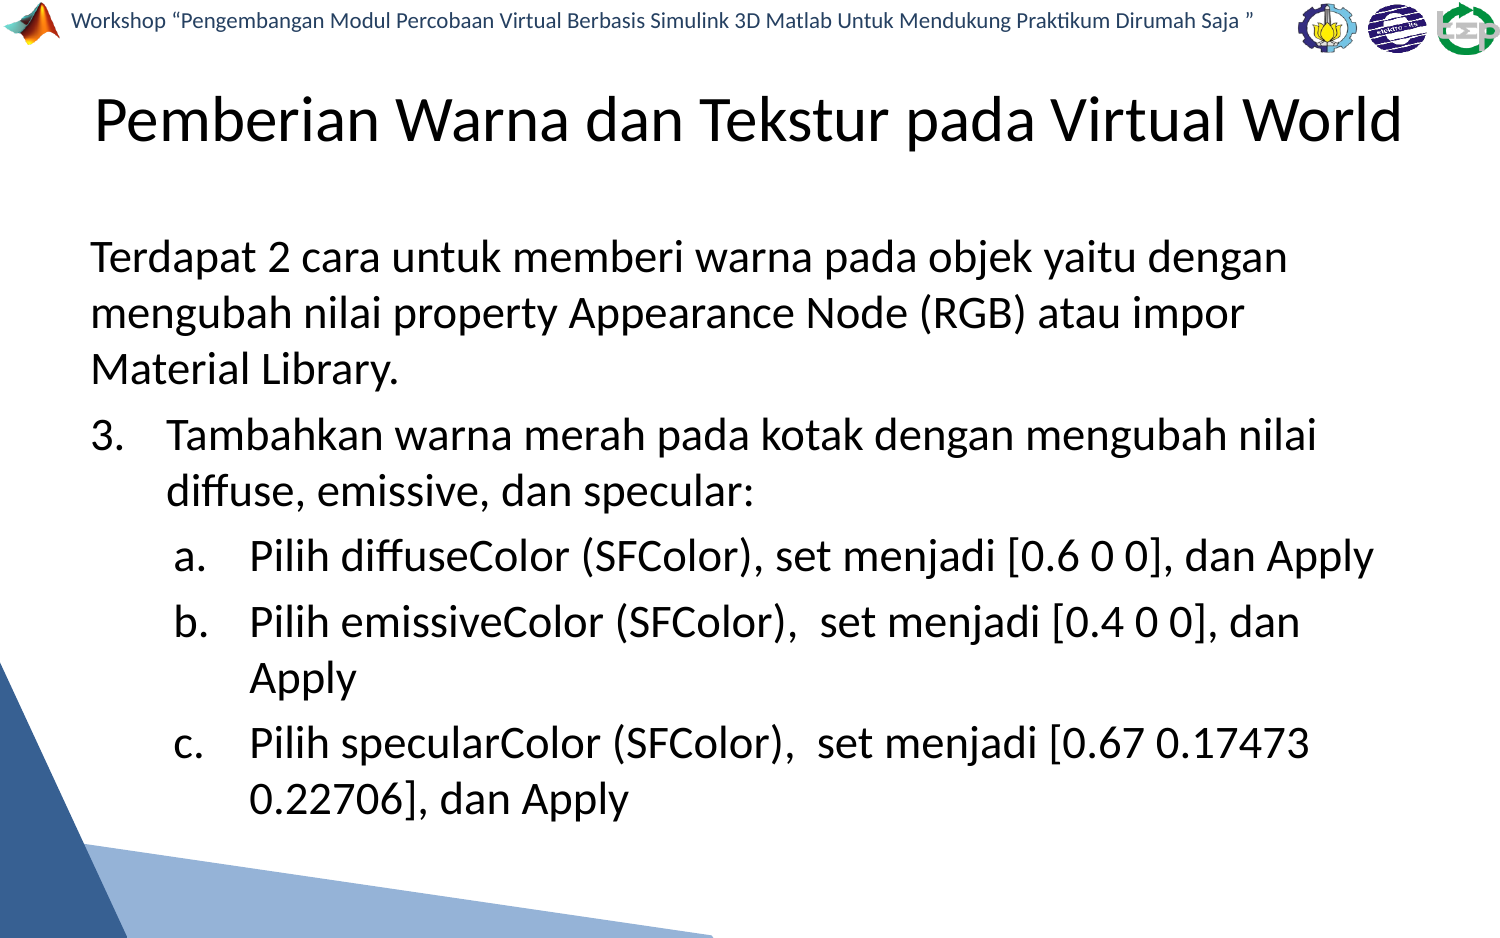

# Pemberian Warna dan Tekstur pada Virtual World
Terdapat 2 cara untuk memberi warna pada objek yaitu dengan mengubah nilai property Appearance Node (RGB) atau impor Material Library.
Tambahkan warna merah pada kotak dengan mengubah nilai diffuse, emissive, dan specular:
Pilih diffuseColor (SFColor), set menjadi [0.6 0 0], dan Apply
Pilih emissiveColor (SFColor),  set menjadi [0.4 0 0], dan Apply
Pilih specularColor (SFColor),  set menjadi [0.67 0.17473 0.22706], dan Apply